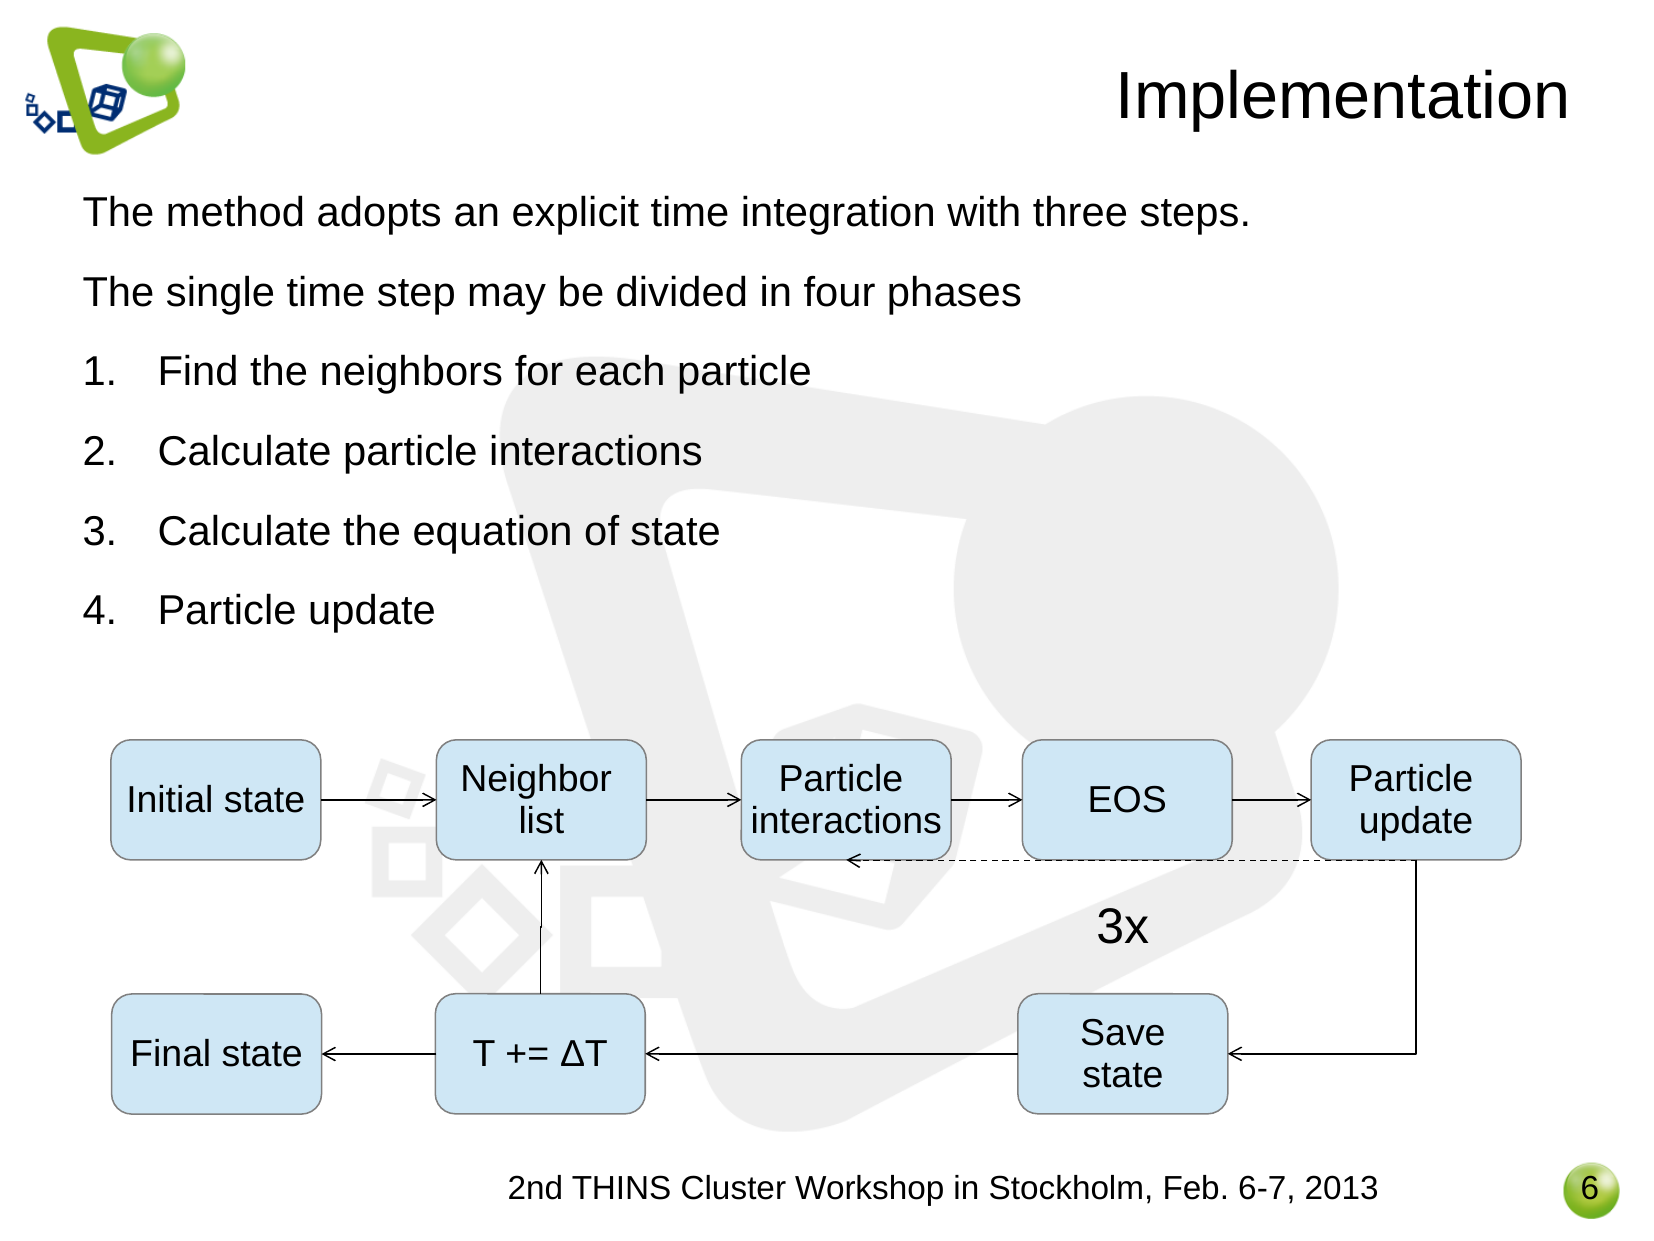

# Implementation
The method adopts an explicit time integration with three steps.
The single time step may be divided in four phases
Find the neighbors for each particle
Calculate particle interactions
Calculate the equation of state
Particle update

Initial state
Neighbor
list
Particle
interactions
EOS
Particle
update
3x
T += ΔT
Save
state
Final state
2nd THINS Cluster Workshop in Stockholm, Feb. 6-7, 2013
6